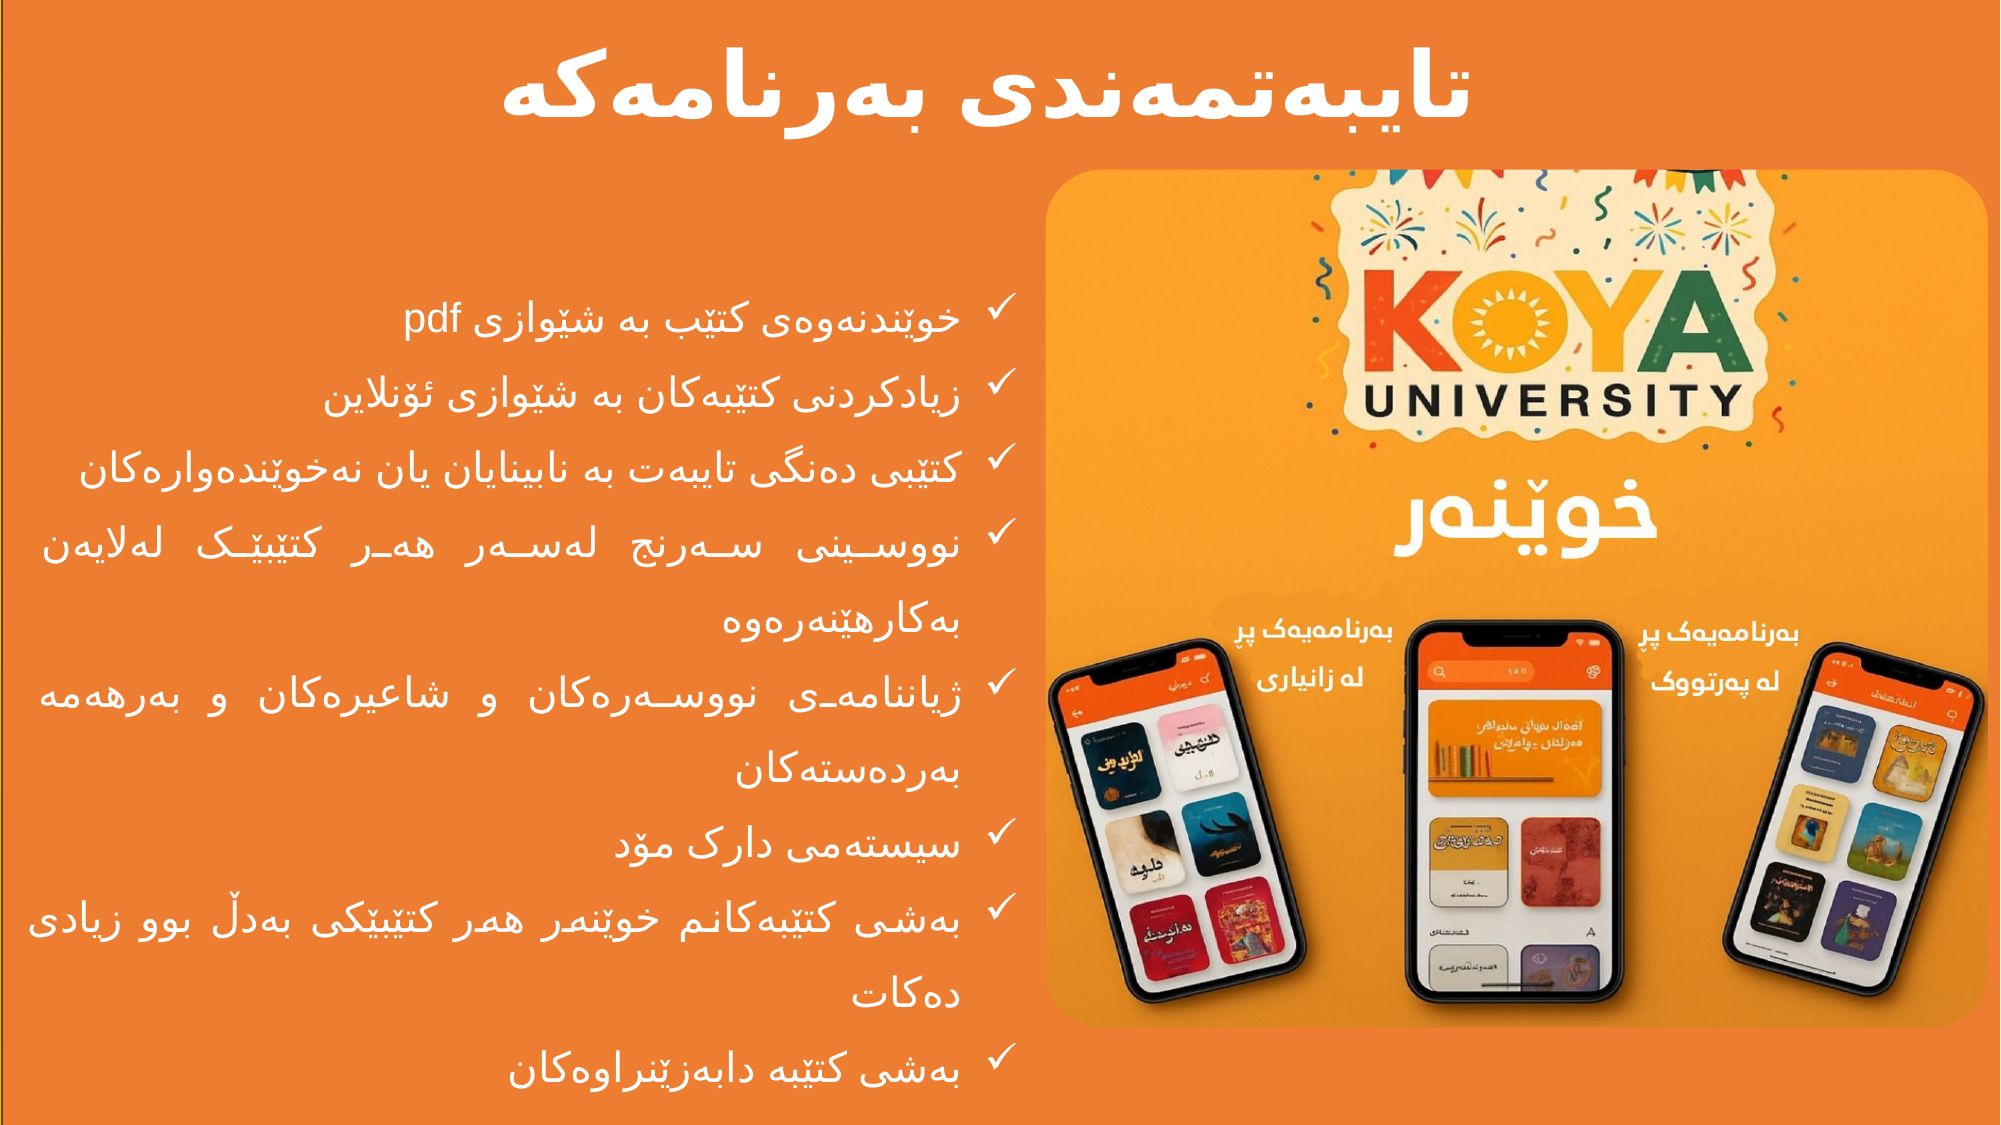

تایبەتمەندی بەرنامەکە
ئامانجی داهاتوو

خوێندنەوەی کتێب بە شێوازی pdf
زیادکردنی کتێبەکان بە شێوازی ئۆنلاین
کتێبی دەنگی تایبەت بە نابینایان یان نەخوێندەوارەکان
نووسینی سەرنج لەسەر هەر کتێبێک لەلایەن بەکارهێنەرەوە
ژیاننامەی نووسەرەکان و شاعیرەکان و بەرهەمە بەردەستەکان
سیستەمی دارک مۆد
بەشی کتێبەکانم خوێنەر هەر کتێبێکی بەدڵ بوو زیادی دەکات
بەشی کتێبە دابەزێنراوەکان